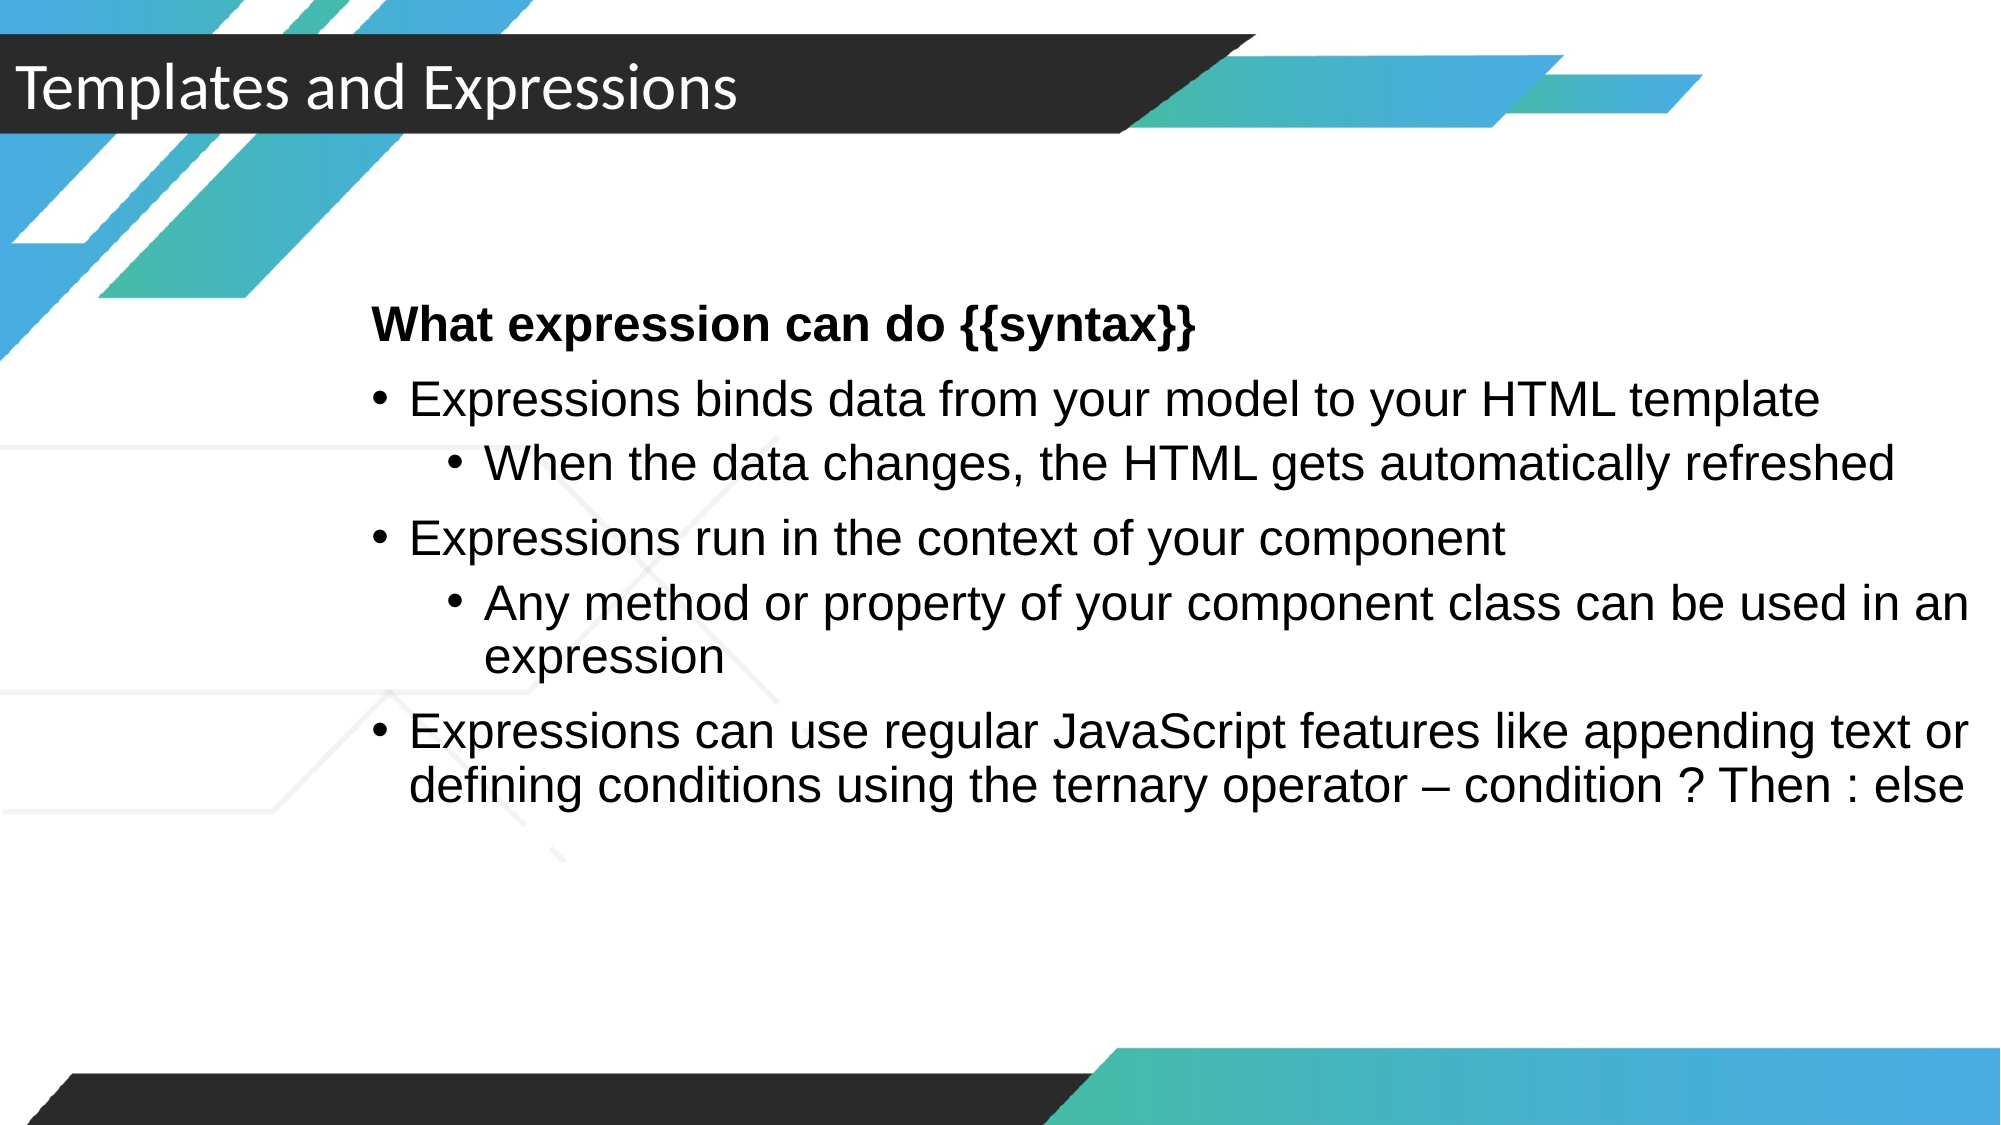

Templates and Expressions

What expression can do {{syntax}}
Expressions binds data from your model to your HTML template
When the data changes, the HTML gets automatically refreshed
Expressions run in the context of your component
Any method or property of your component class can be used in an expression
Expressions can use regular JavaScript features like appending text or defining conditions using the ternary operator – condition ? Then : else